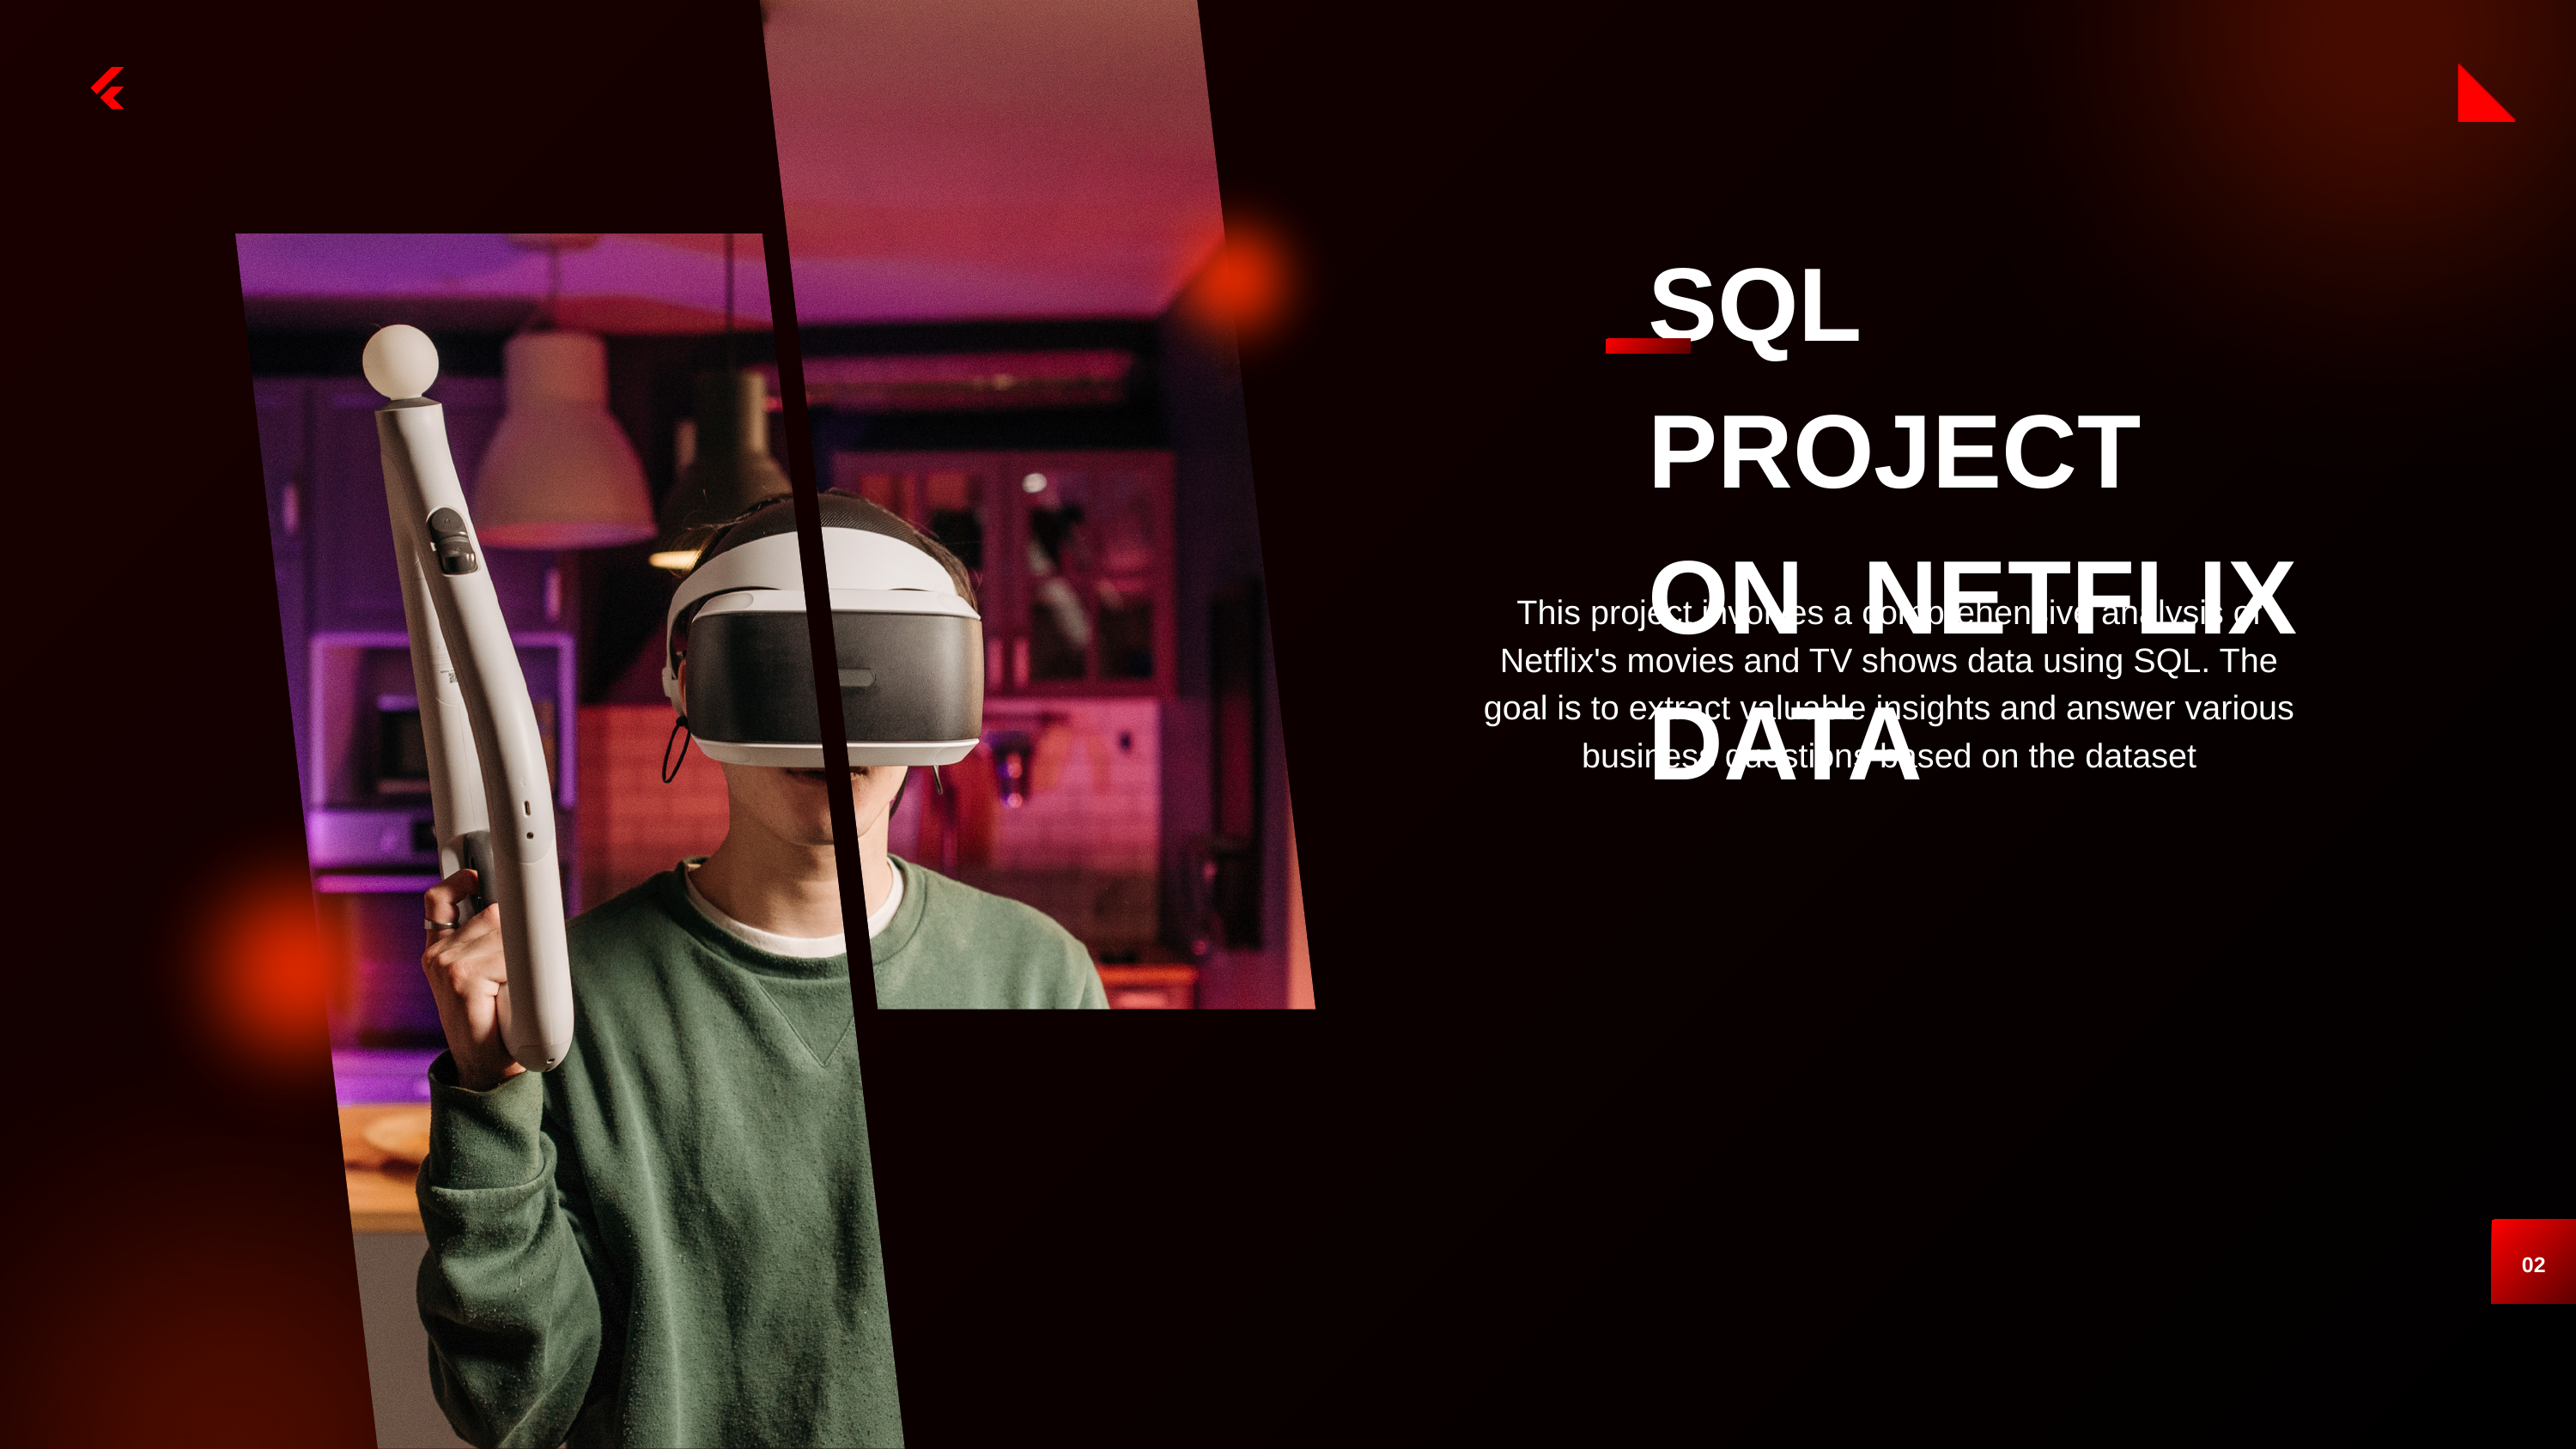

SQL PROJECT ON  NETFLIX DATA

This project involves a comprehensive analysis of Netflix's movies and TV shows data using SQL. The goal is to extract valuable insights and answer various business questions based on the dataset

02